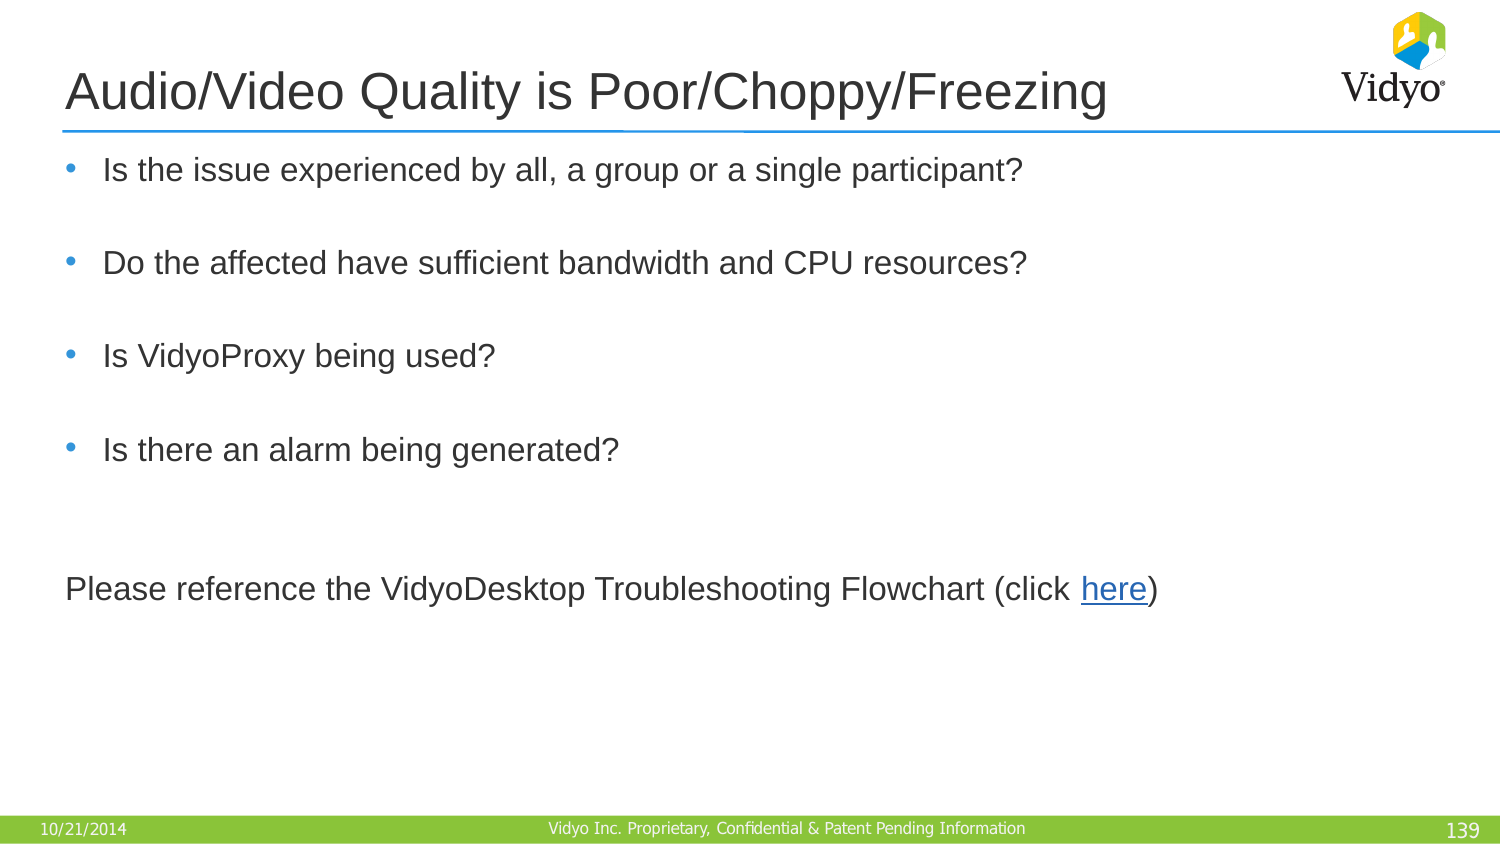

# Audio/Video Quality is Poor/Choppy/Freezing
Is the issue experienced by all, a group or a single participant?

Do the affected have sufficient bandwidth and CPU resources?

Is VidyoProxy being used?

Is there an alarm being generated?

Please reference the VidyoDesktop Troubleshooting Flowchart (click here)